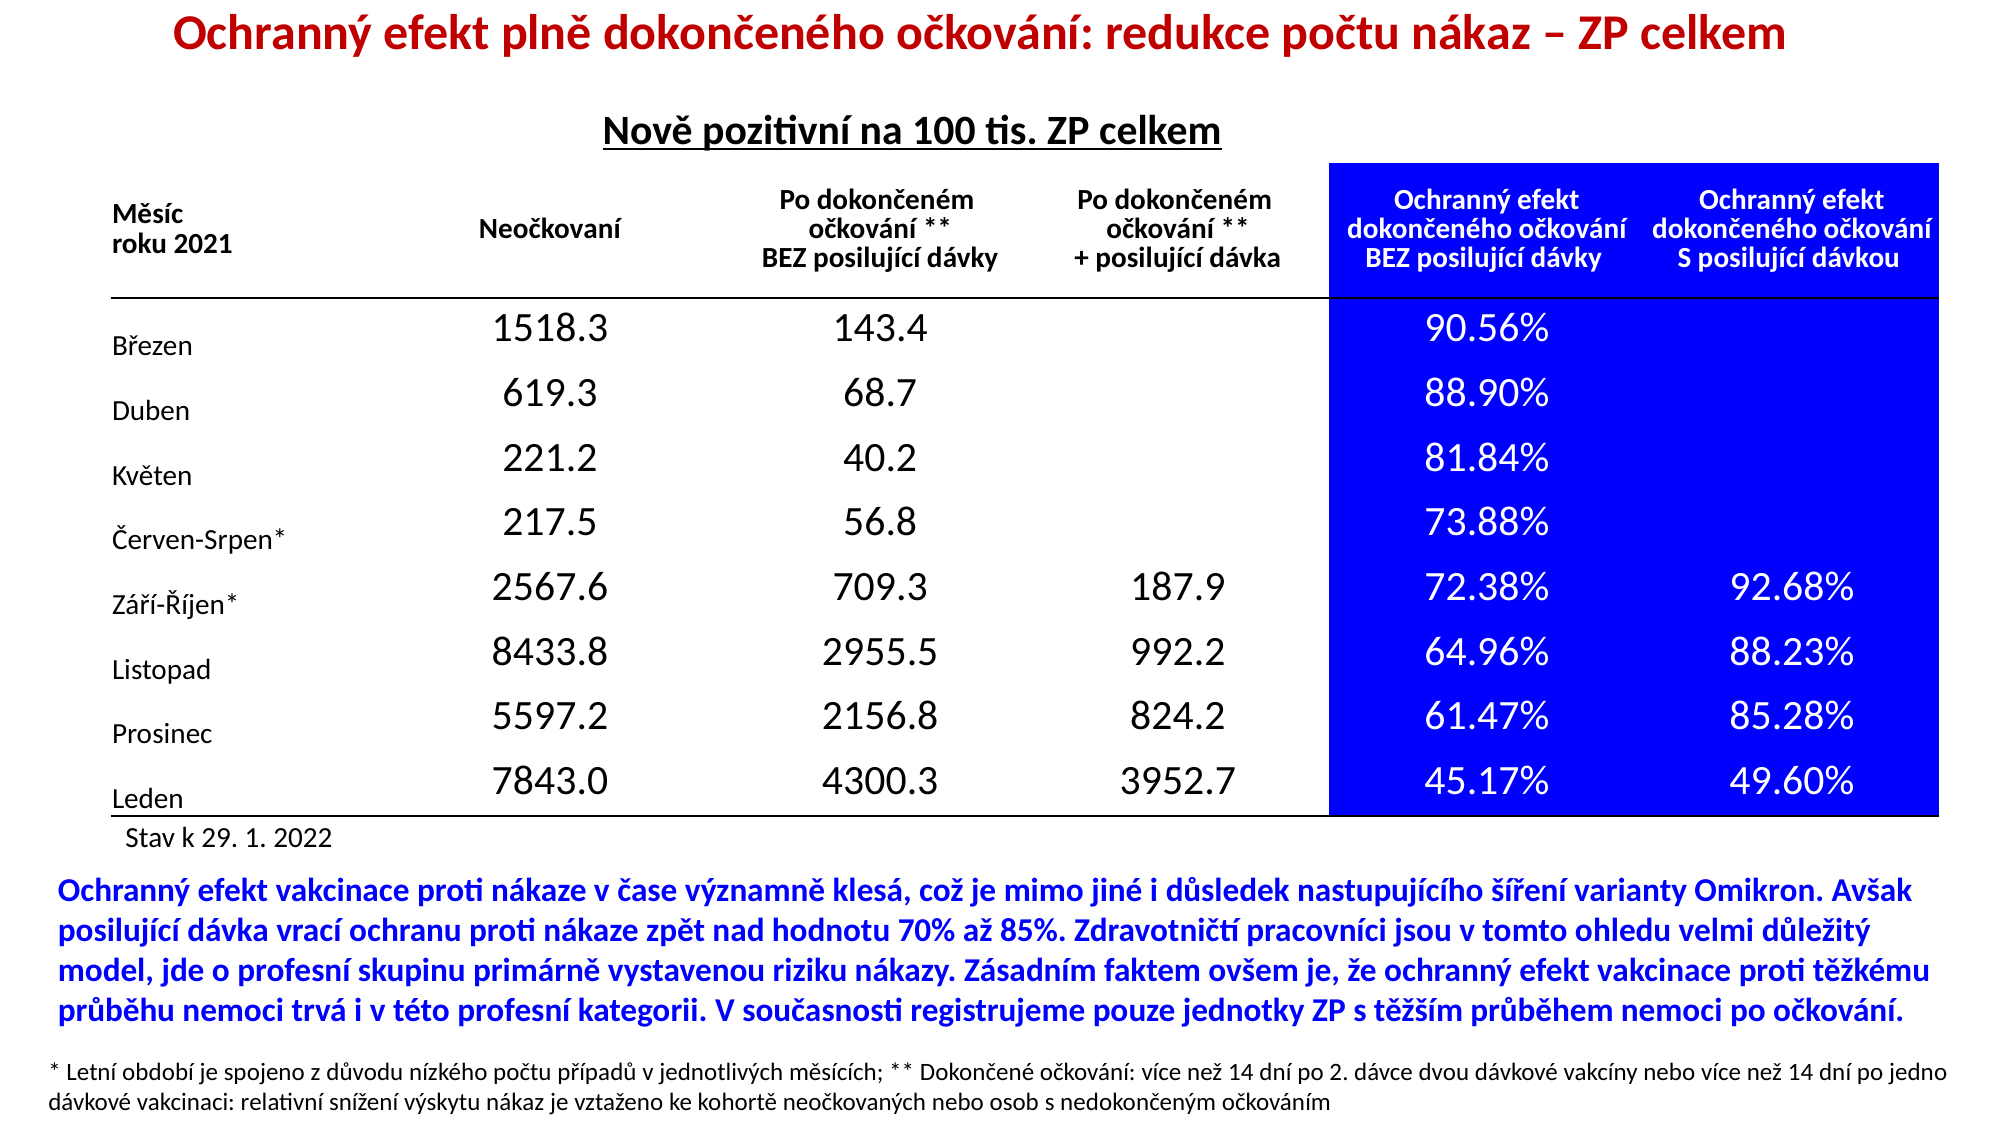

Ochranný efekt plně dokončeného očkování: redukce počtu nákaz – ZP celkem
Nově pozitivní na 100 tis. ZP celkem
|  |  |  |  |  |  |
| --- | --- | --- | --- | --- | --- |
| Měsíc roku 2021 | Neočkovaní | Po dokončeném očkování \*\* BEZ posilující dávky | Po dokončeném očkování \*\* + posilující dávka | Ochranný efekt dokončeného očkování BEZ posilující dávky | Ochranný efekt dokončeného očkování S posilující dávkou |
| Březen | 1518.3 | 143.4 |  | 90.56% |  |
| Duben | 619.3 | 68.7 |  | 88.90% |  |
| Květen | 221.2 | 40.2 |  | 81.84% |  |
| Červen-Srpen\* | 217.5 | 56.8 |  | 73.88% |  |
| Září-Říjen\* | 2567.6 | 709.3 | 187.9 | 72.38% | 92.68% |
| Listopad | 8433.8 | 2955.5 | 992.2 | 64.96% | 88.23% |
| Prosinec | 5597.2 | 2156.8 | 824.2 | 61.47% | 85.28% |
| Leden | 7843.0 | 4300.3 | 3952.7 | 45.17% | 49.60% |
Stav k 29. 1. 2022
Ochranný efekt vakcinace proti nákaze v čase významně klesá, což je mimo jiné i důsledek nastupujícího šíření varianty Omikron. Avšak posilující dávka vrací ochranu proti nákaze zpět nad hodnotu 70% až 85%. Zdravotničtí pracovníci jsou v tomto ohledu velmi důležitý model, jde o profesní skupinu primárně vystavenou riziku nákazy. Zásadním faktem ovšem je, že ochranný efekt vakcinace proti těžkému průběhu nemoci trvá i v této profesní kategorii. V současnosti registrujeme pouze jednotky ZP s těžším průběhem nemoci po očkování.
* Letní období je spojeno z důvodu nízkého počtu případů v jednotlivých měsících; ** Dokončené očkování: více než 14 dní po 2. dávce dvou dávkové vakcíny nebo více než 14 dní po jedno dávkové vakcinaci: relativní snížení výskytu nákaz je vztaženo ke kohortě neočkovaných nebo osob s nedokončeným očkováním